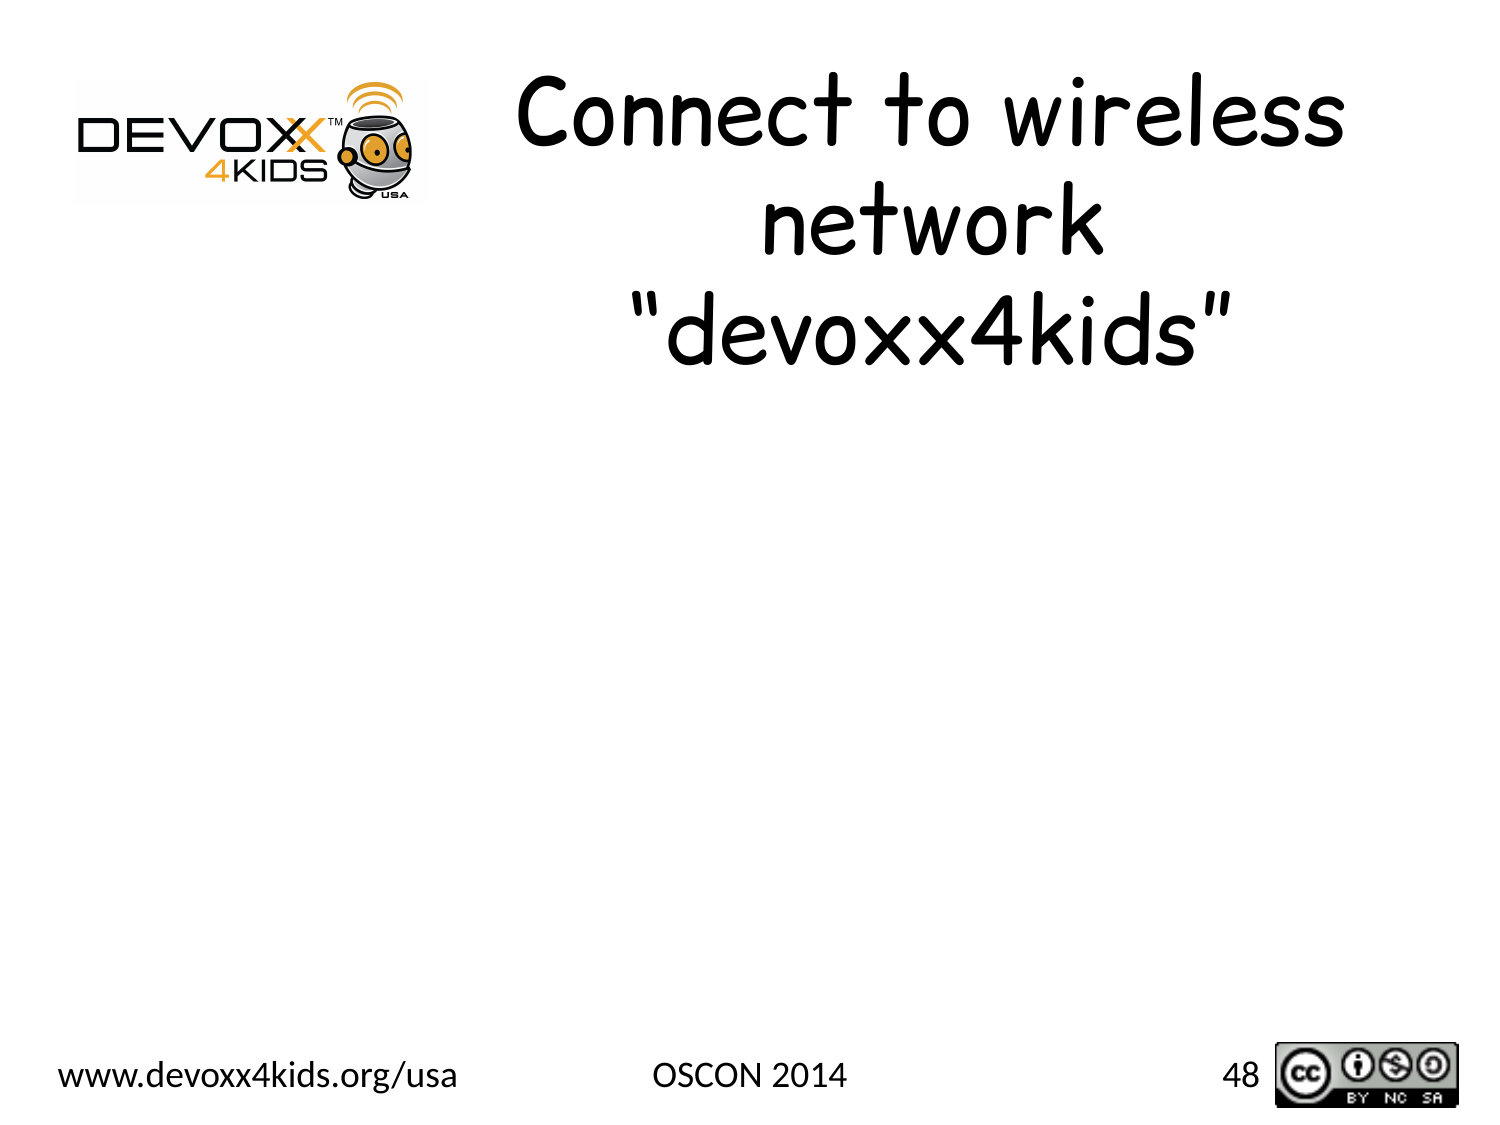

# Connect to wireless network “devoxx4kids”
OSCON 2014
48